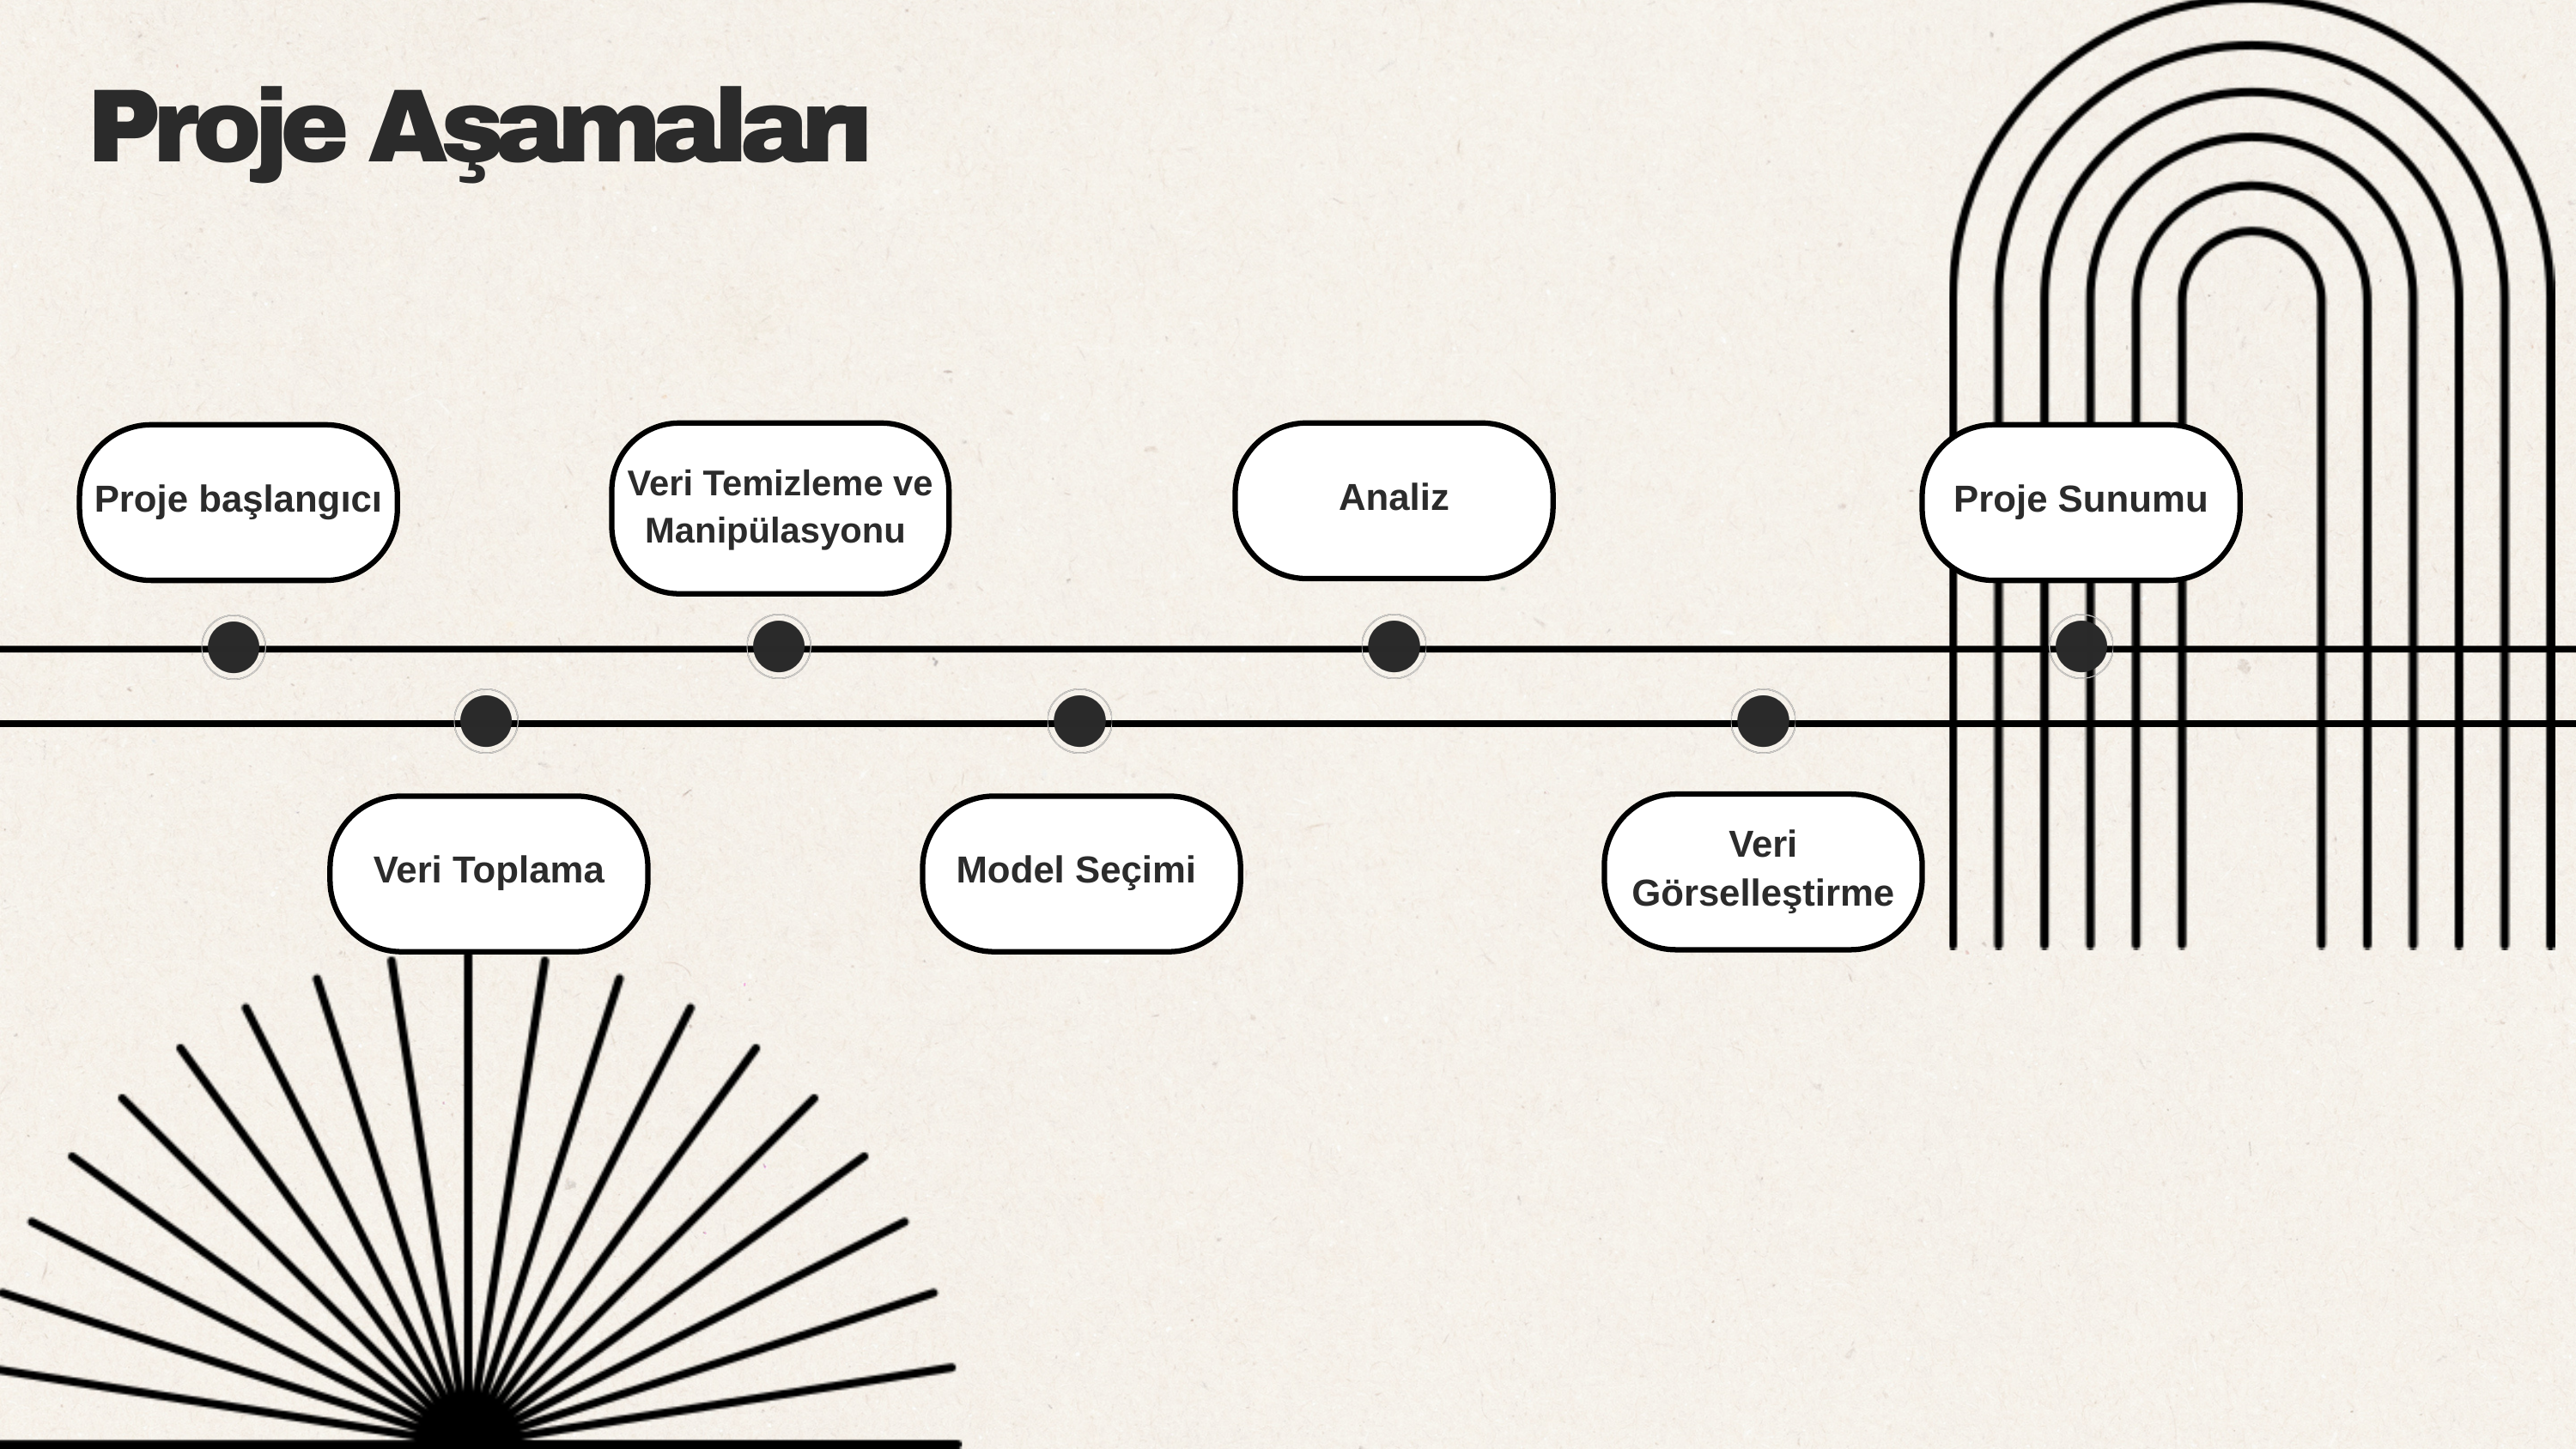

Proje Aşamaları

Veri Temizleme ve Manipülasyonu

Analiz

Proje başlangıcı

Proje Sunumu

Veri Görselleştirme

Veri Toplama

Model Seçimi